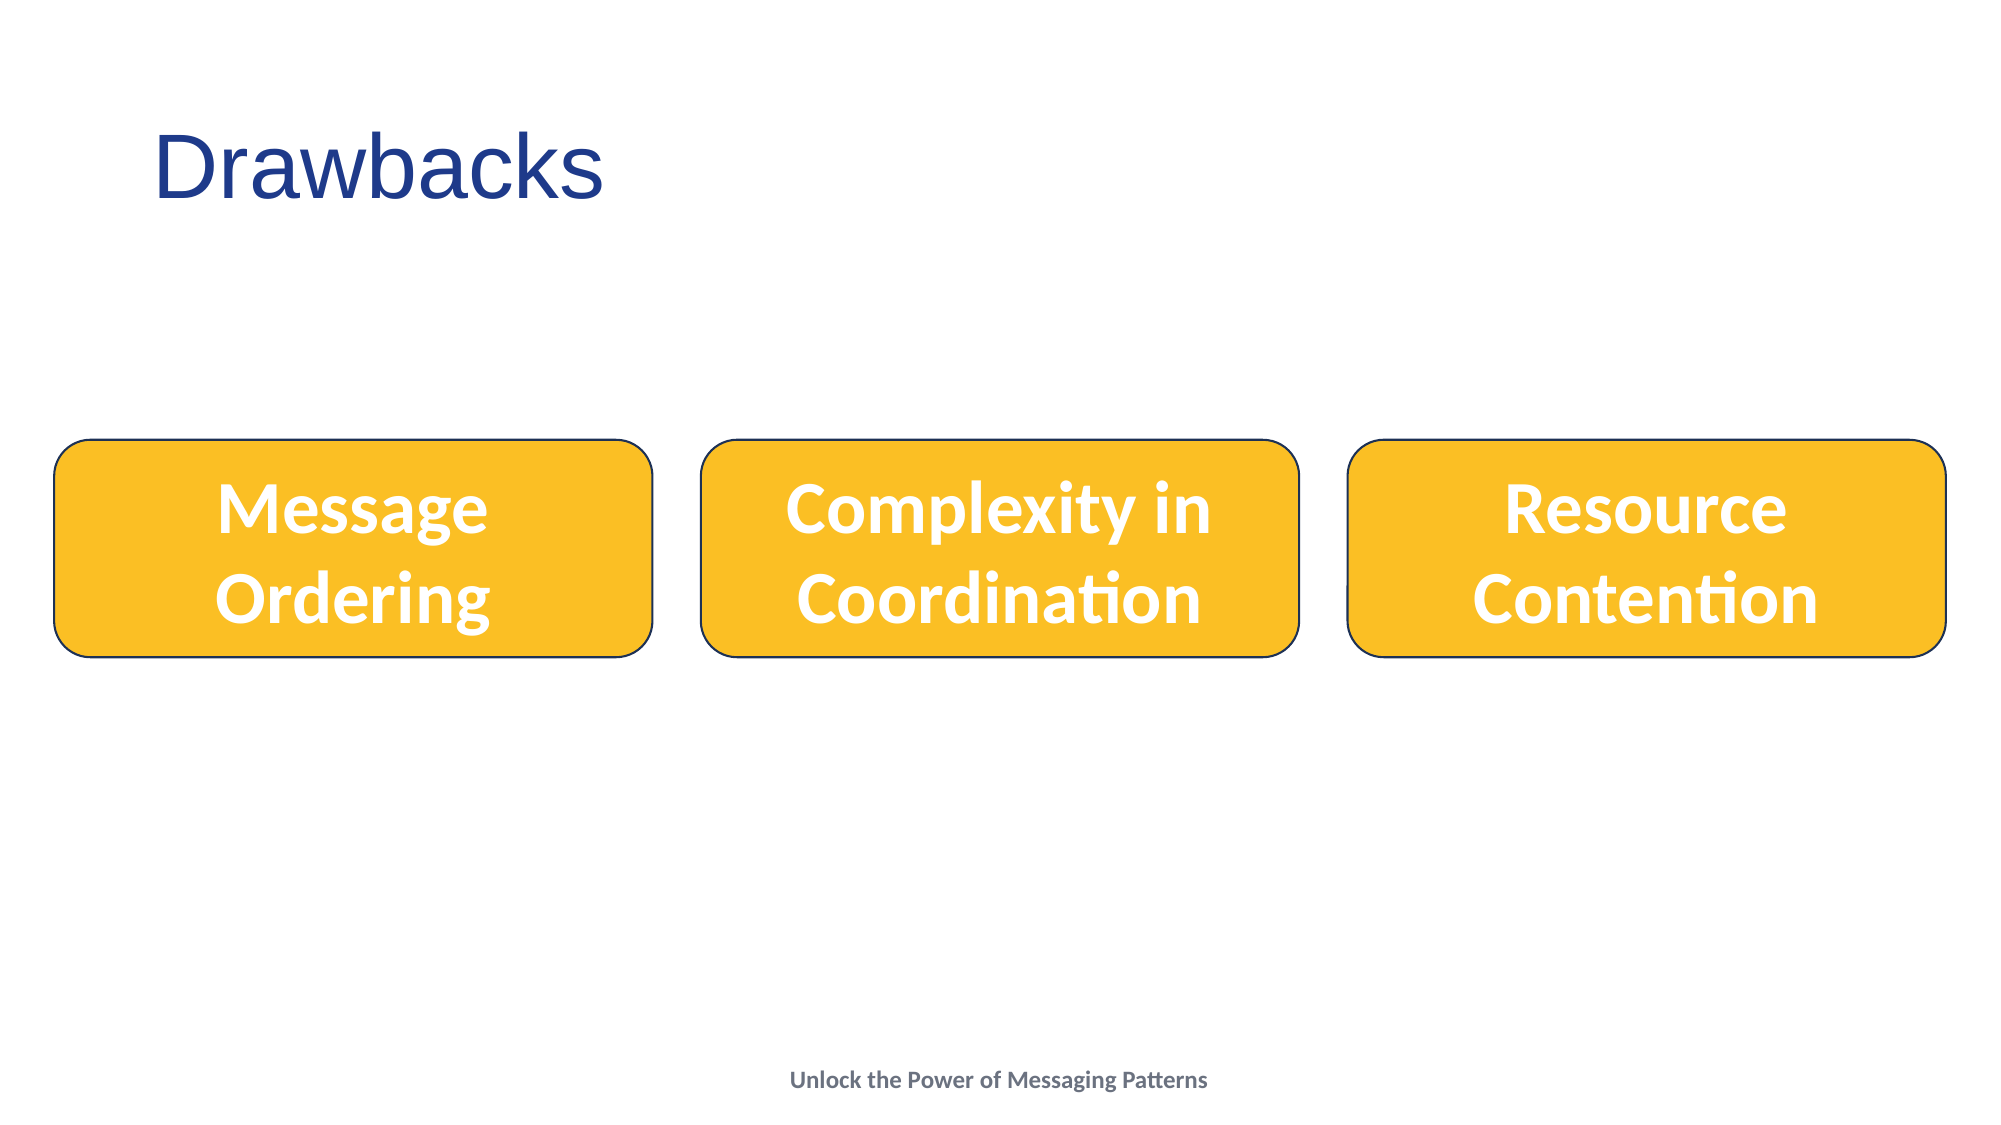

# Drawbacks
Resource Contention
Message Ordering
Complexity in Coordination